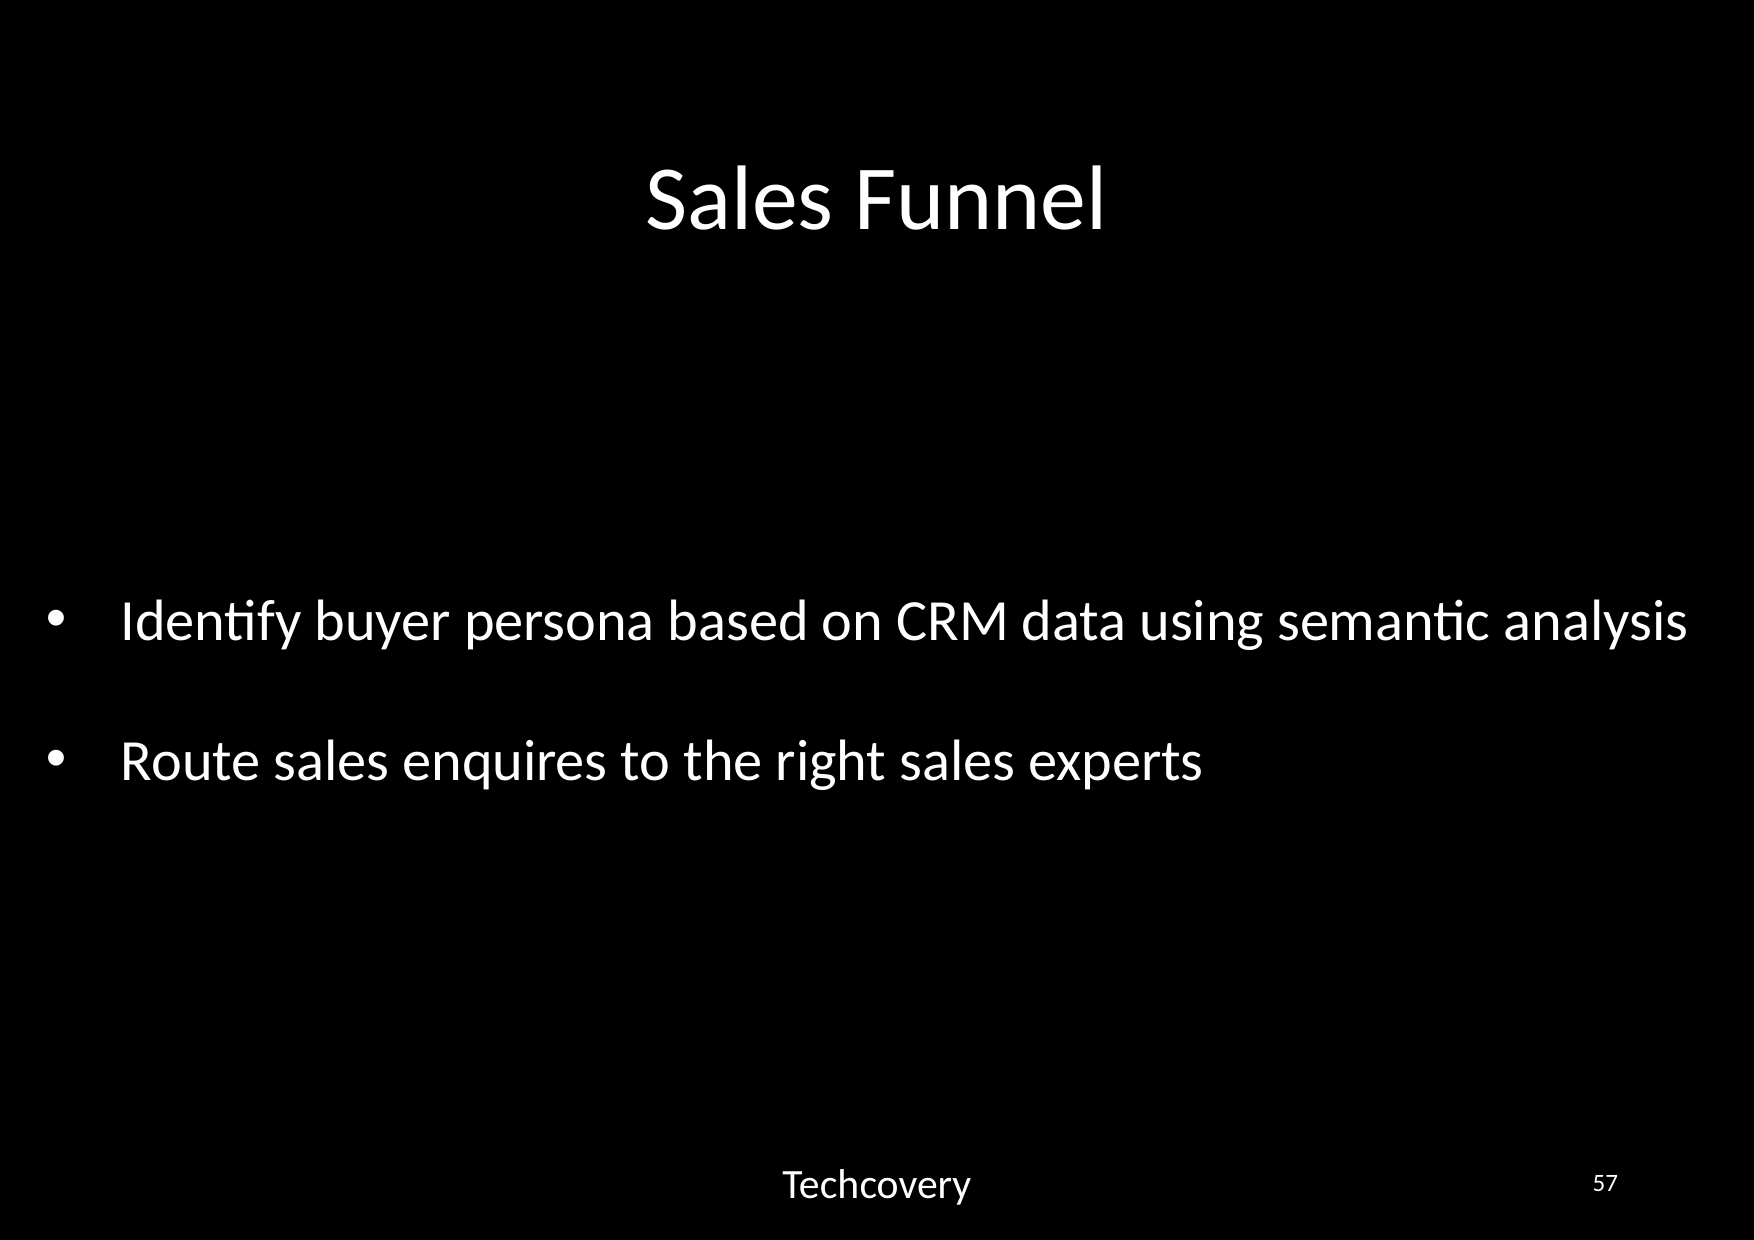

# Sales Funnel

Identify buyer persona based on CRM data using semantic analysis

Route sales enquires to the right sales experts

Techcovery
57